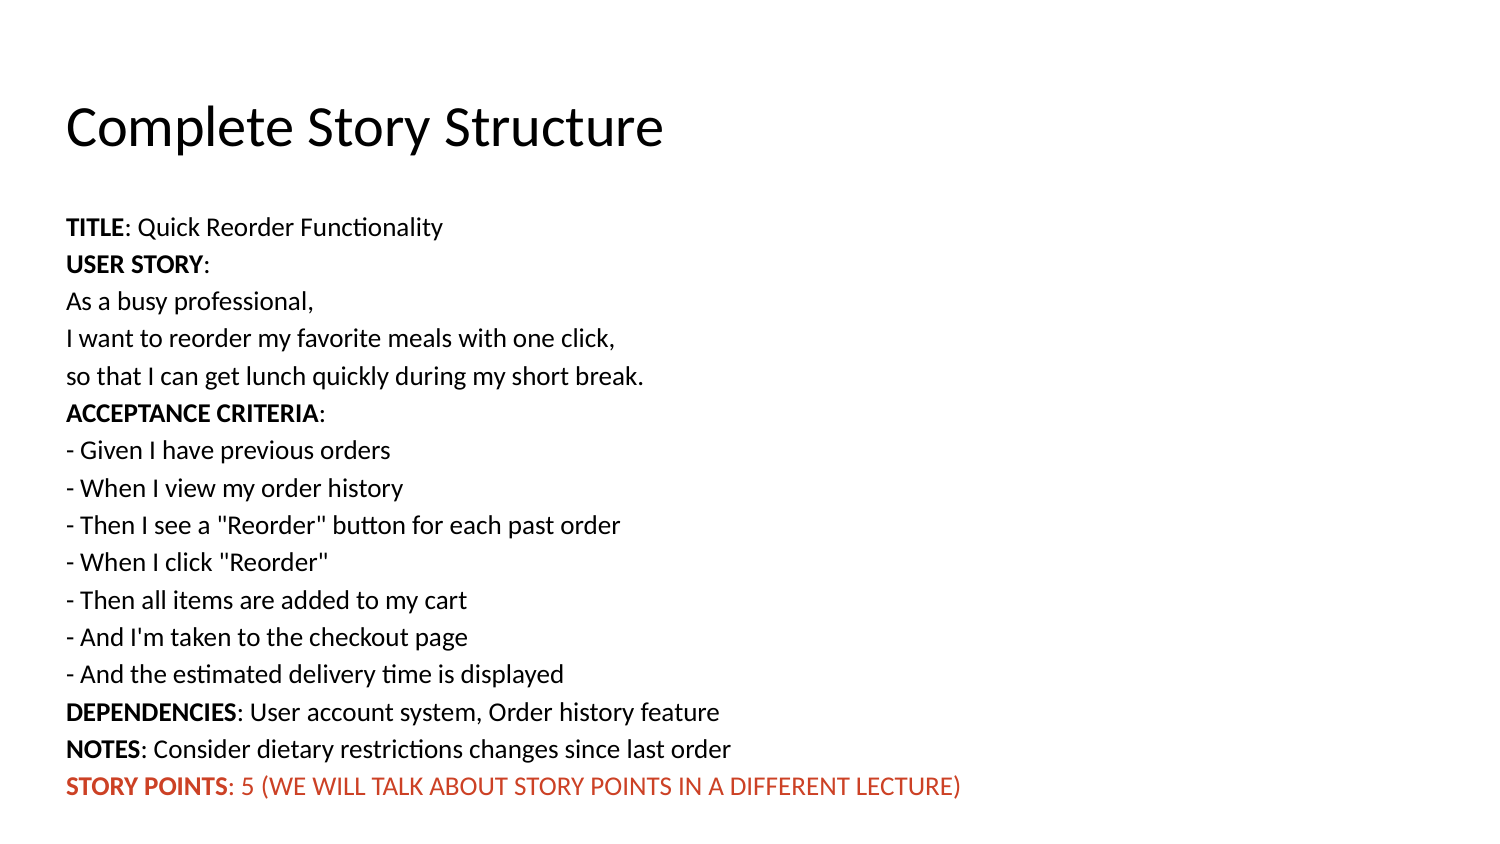

# Complete Story Structure
TITLE: Quick Reorder Functionality
USER STORY:
As a busy professional,
I want to reorder my favorite meals with one click,
so that I can get lunch quickly during my short break.
ACCEPTANCE CRITERIA:
- Given I have previous orders
- When I view my order history
- Then I see a "Reorder" button for each past order
- When I click "Reorder"
- Then all items are added to my cart
- And I'm taken to the checkout page
- And the estimated delivery time is displayed
DEPENDENCIES: User account system, Order history feature
NOTES: Consider dietary restrictions changes since last order
STORY POINTS: 5 (WE WILL TALK ABOUT STORY POINTS IN A DIFFERENT LECTURE)